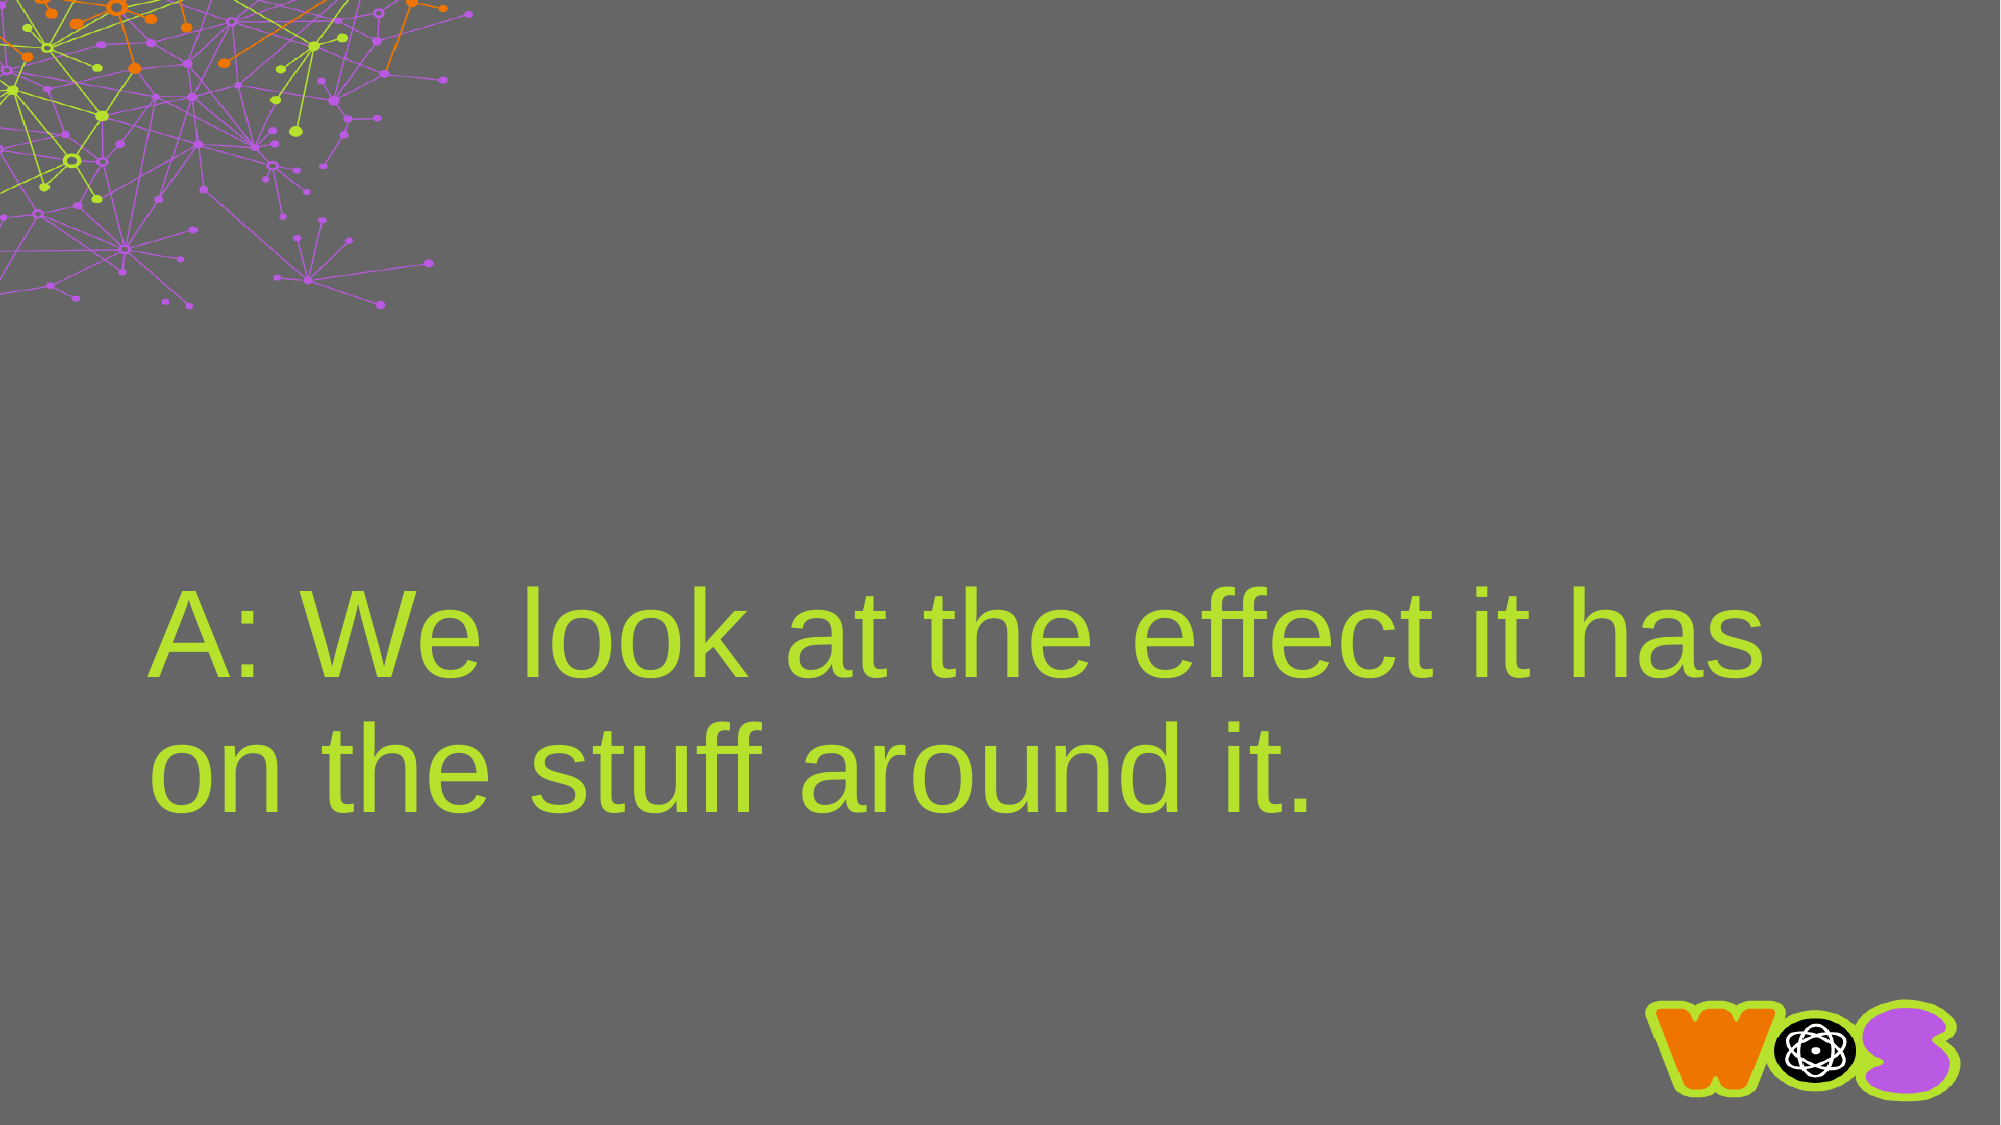

# A: We look at the effect it has on the stuff around it.